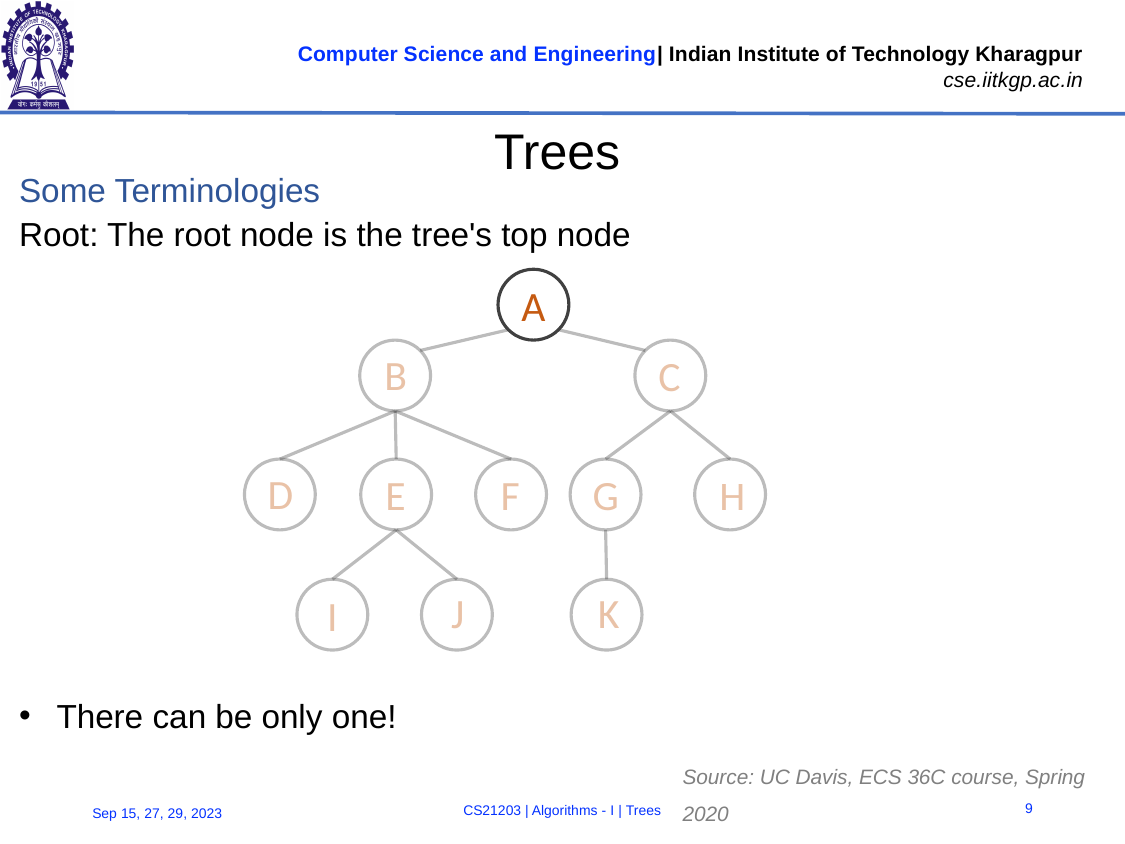

# Trees
Some Terminologies
Root: The root node is the tree's top node

There can be only one!

A

B
C

D
E
F
G
H
K

J
I
Source: UC Davis, ECS 36C course, Spring 2020
9
CS21203 | Algorithms - I | Trees
Sep 15, 27, 29, 2023